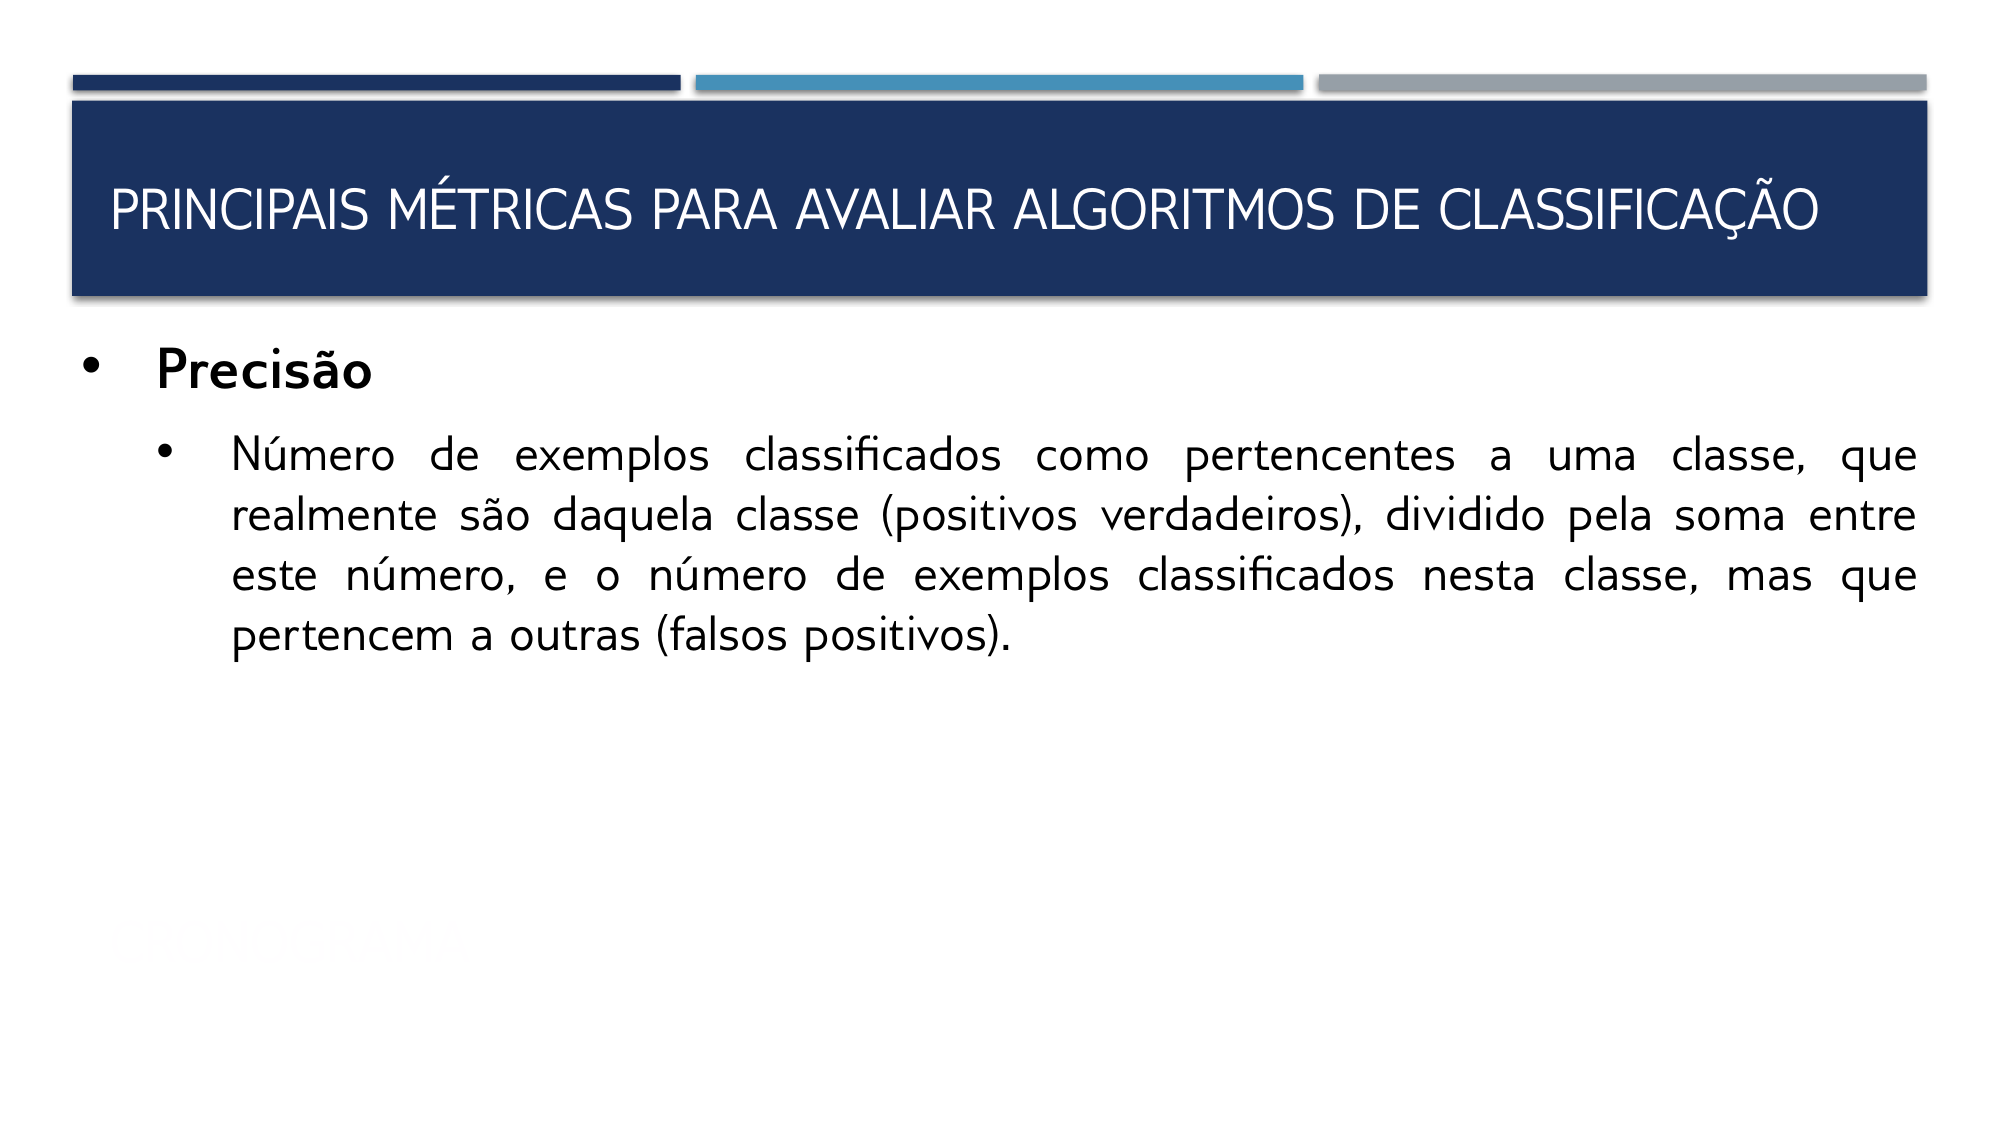

Principais métricas para avaliar algoritmos de classificação
Precisão
Número de exemplos classificados como pertencentes a uma classe, que realmente são daquela classe (positivos verdadeiros), dividido pela soma entre este número, e o número de exemplos classificados nesta classe, mas que pertencem a outras (falsos positivos).
# cronograma